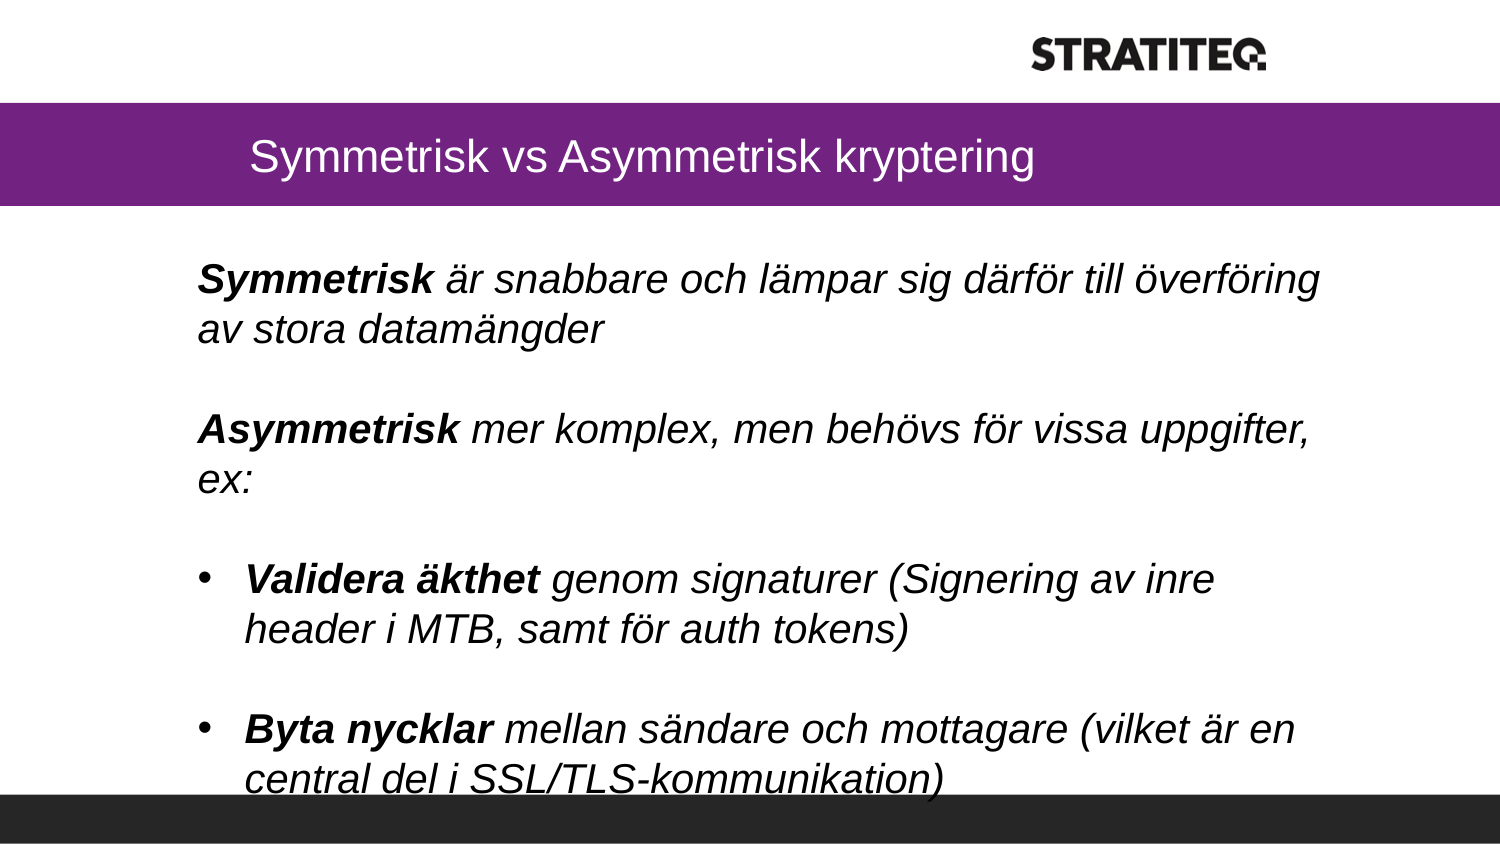

# Symmetrisk vs Asymmetrisk kryptering
Symmetrisk är snabbare och lämpar sig därför till överföring av stora datamängder

Asymmetrisk mer komplex, men behövs för vissa uppgifter, ex:
Validera äkthet genom signaturer (Signering av inre header i MTB, samt för auth tokens)
Byta nycklar mellan sändare och mottagare (vilket är en central del i SSL/TLS-kommunikation)